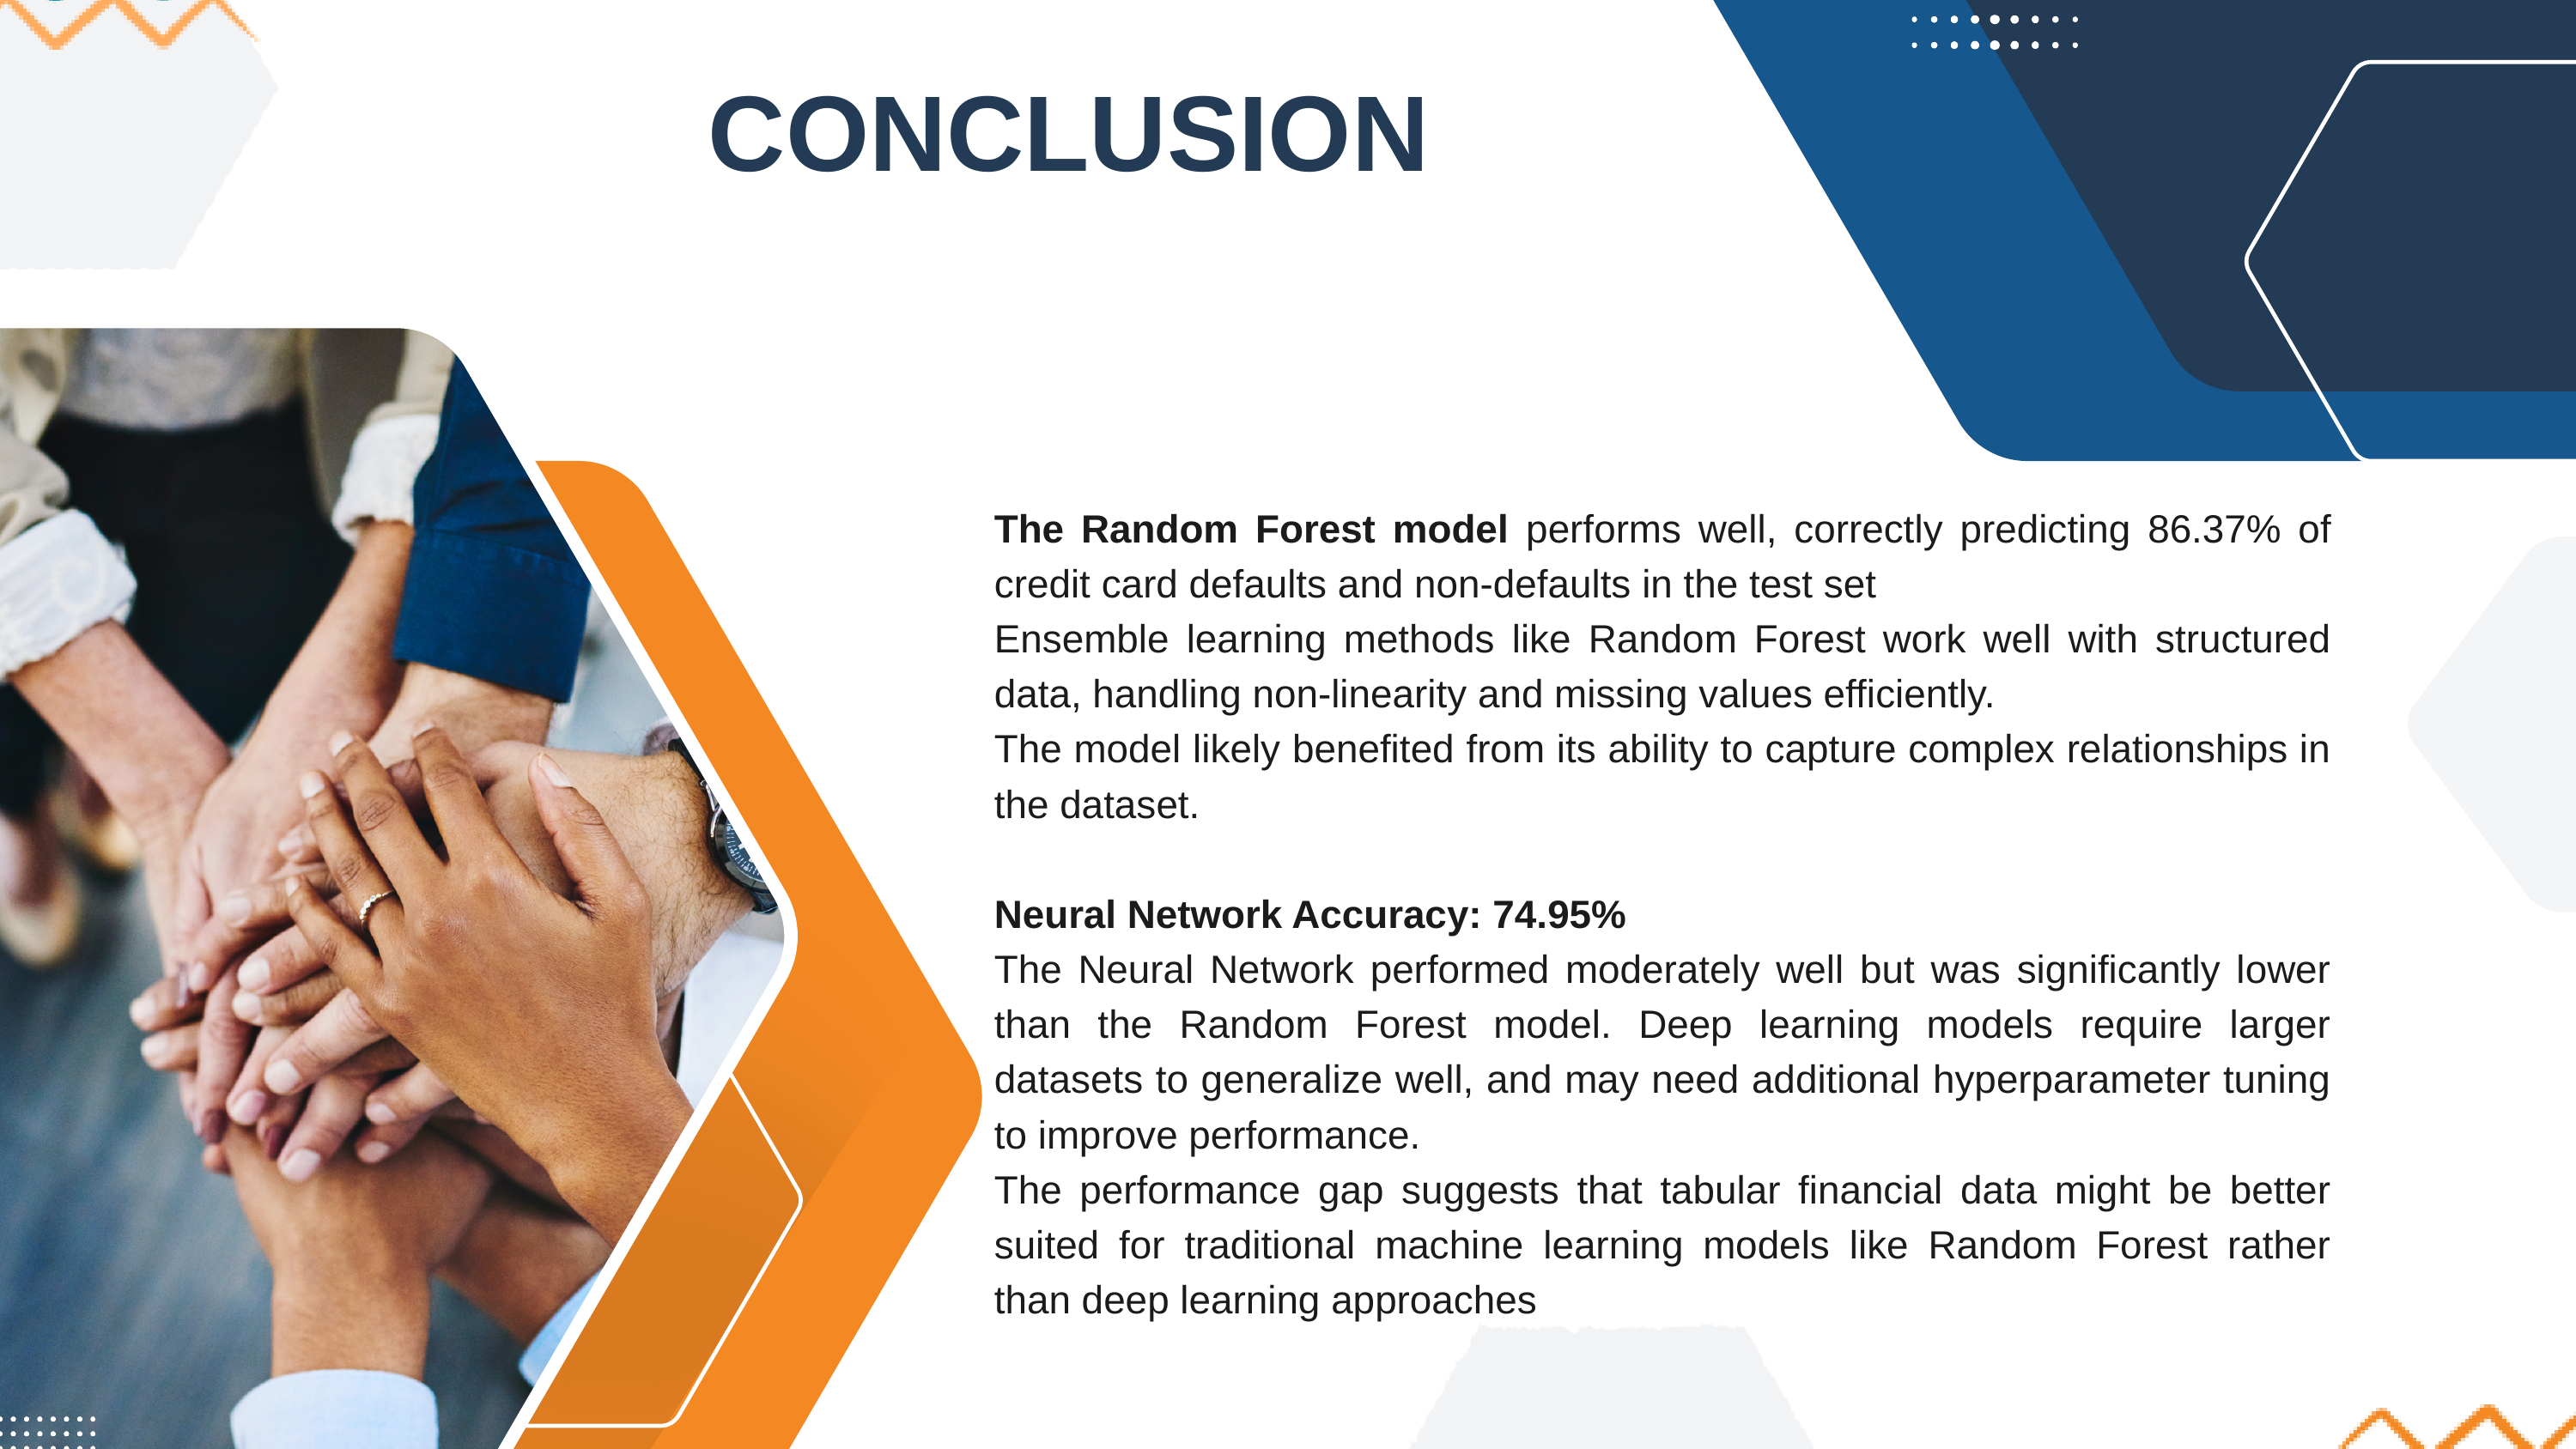

CONCLUSION

The Random Forest model performs well, correctly predicting 86.37% of credit card defaults and non-defaults in the test set
Ensemble learning methods like Random Forest work well with structured data, handling non-linearity and missing values efficiently.
The model likely benefited from its ability to capture complex relationships in the dataset.

Neural Network Accuracy: 74.95%
The Neural Network performed moderately well but was significantly lower than the Random Forest model. Deep learning models require larger datasets to generalize well, and may need additional hyperparameter tuning to improve performance.
The performance gap suggests that tabular financial data might be better suited for traditional machine learning models like Random Forest rather than deep learning approaches